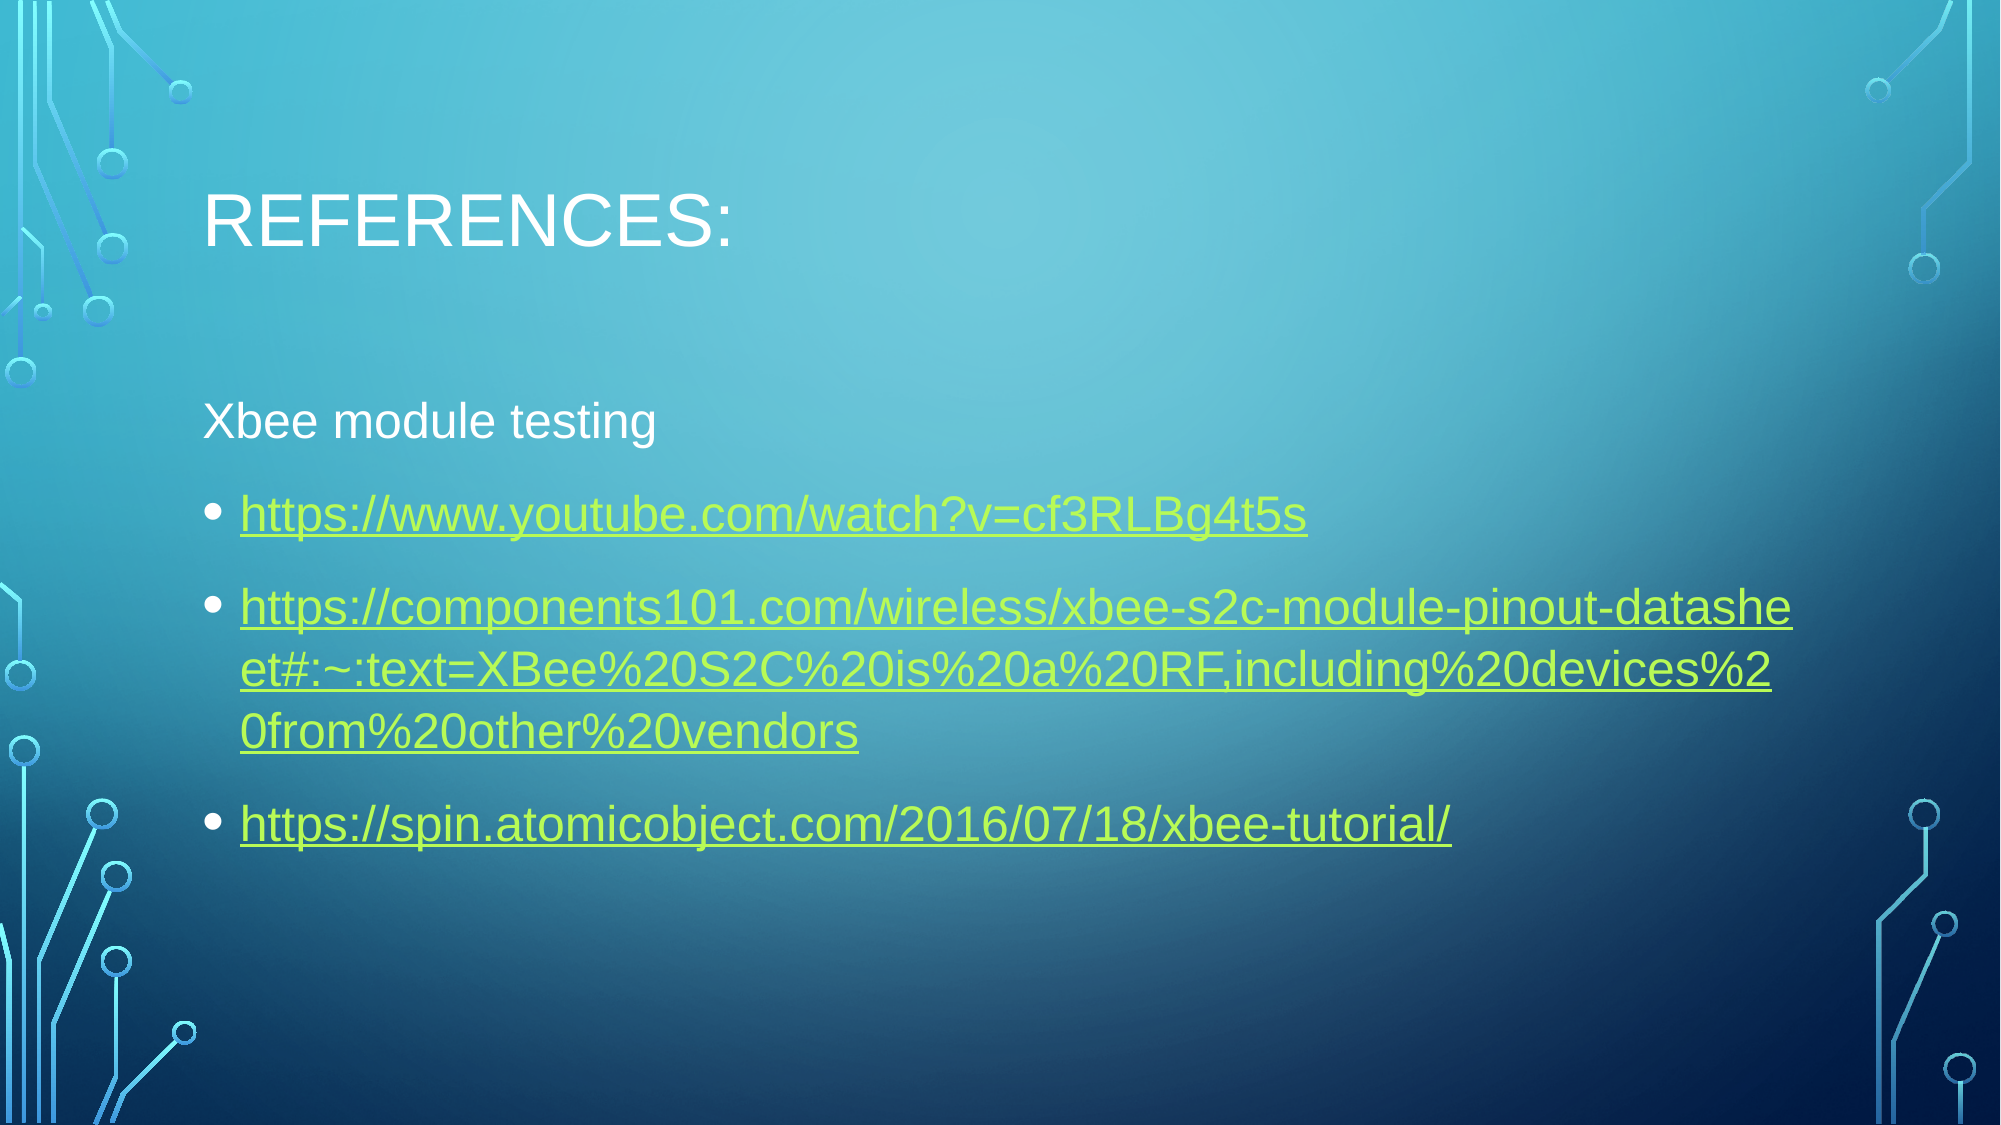

# References:
Xbee module testing
https://www.youtube.com/watch?v=cf3RLBg4t5s
https://components101.com/wireless/xbee-s2c-module-pinout-datasheet#:~:text=XBee%20S2C%20is%20a%20RF,including%20devices%20from%20other%20vendors
https://spin.atomicobject.com/2016/07/18/xbee-tutorial/